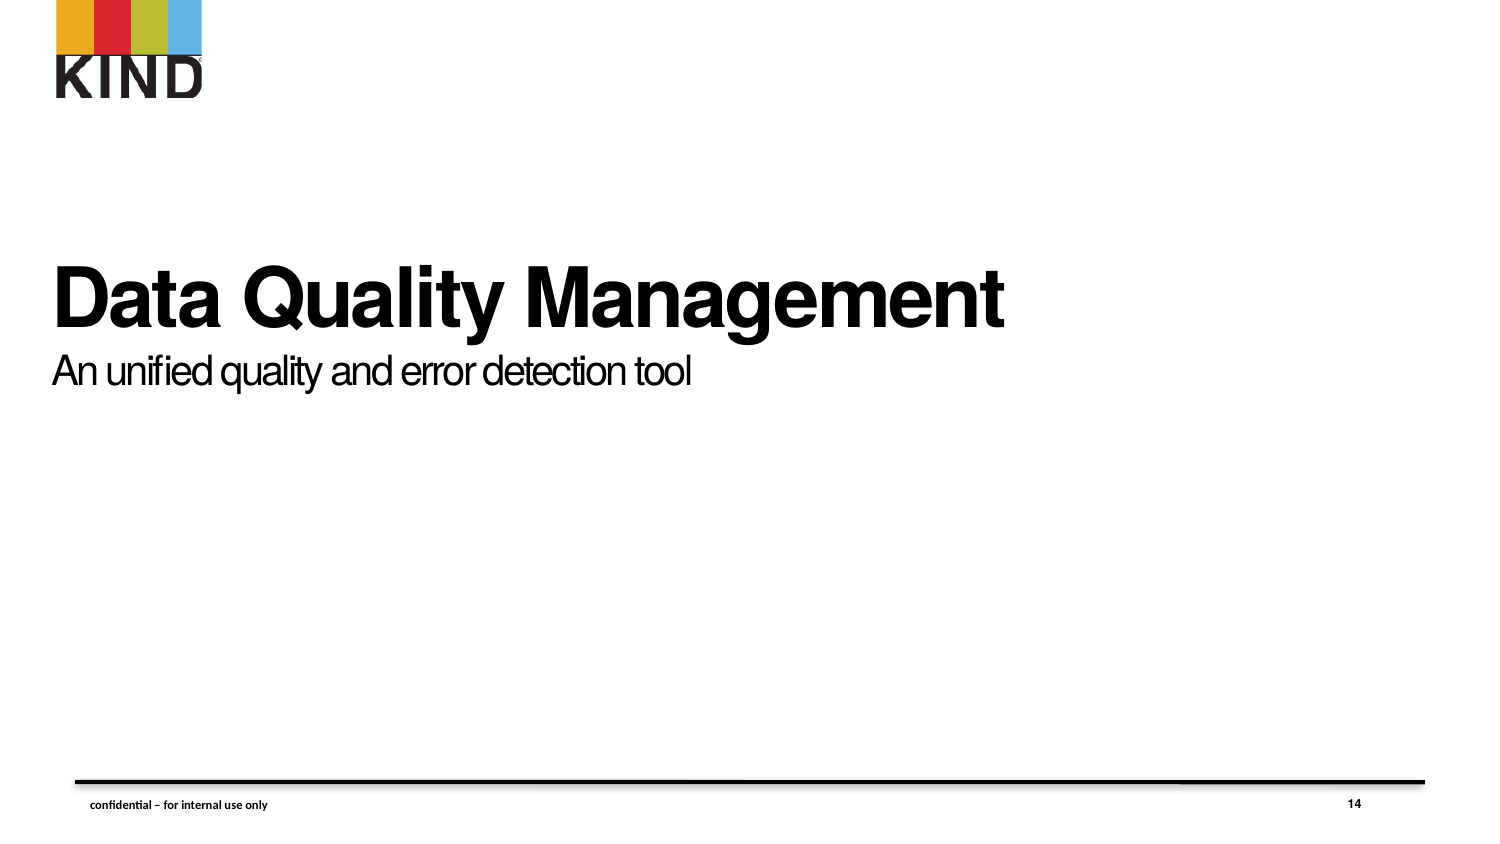

# Data Quality Management An unified quality and error detection tool
confidential – for internal use only
14